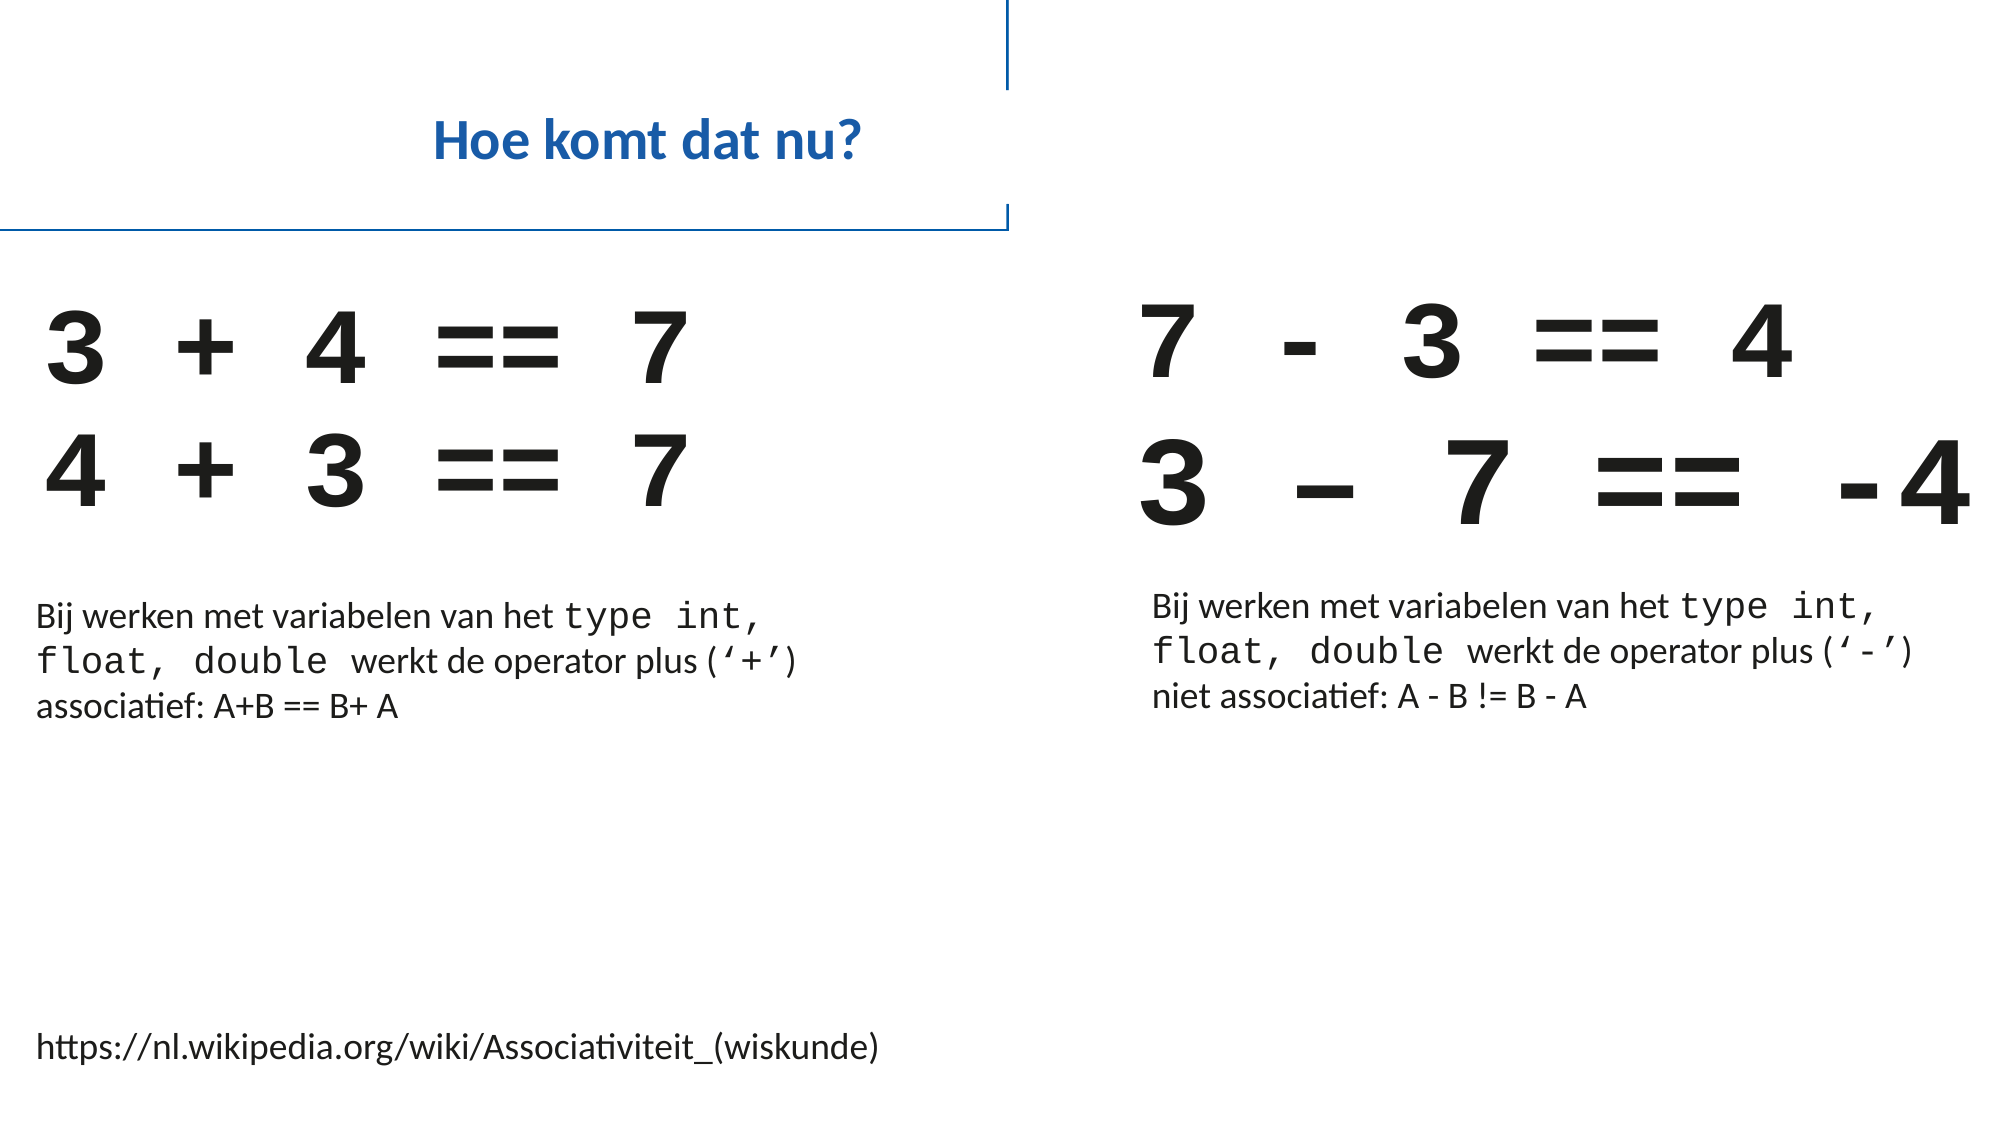

# Hoe komt dat nu?
7 - 3 == 4
3 + 4 == 7
4 + 3 == 7
3 – 7 == -4
Bij werken met variabelen van het type int, float, double werkt de operator plus (‘-’) niet associatief: A - B != B - A
Bij werken met variabelen van het type int, float, double werkt de operator plus (‘+’) associatief: A+B == B+ A
https://nl.wikipedia.org/wiki/Associativiteit_(wiskunde)